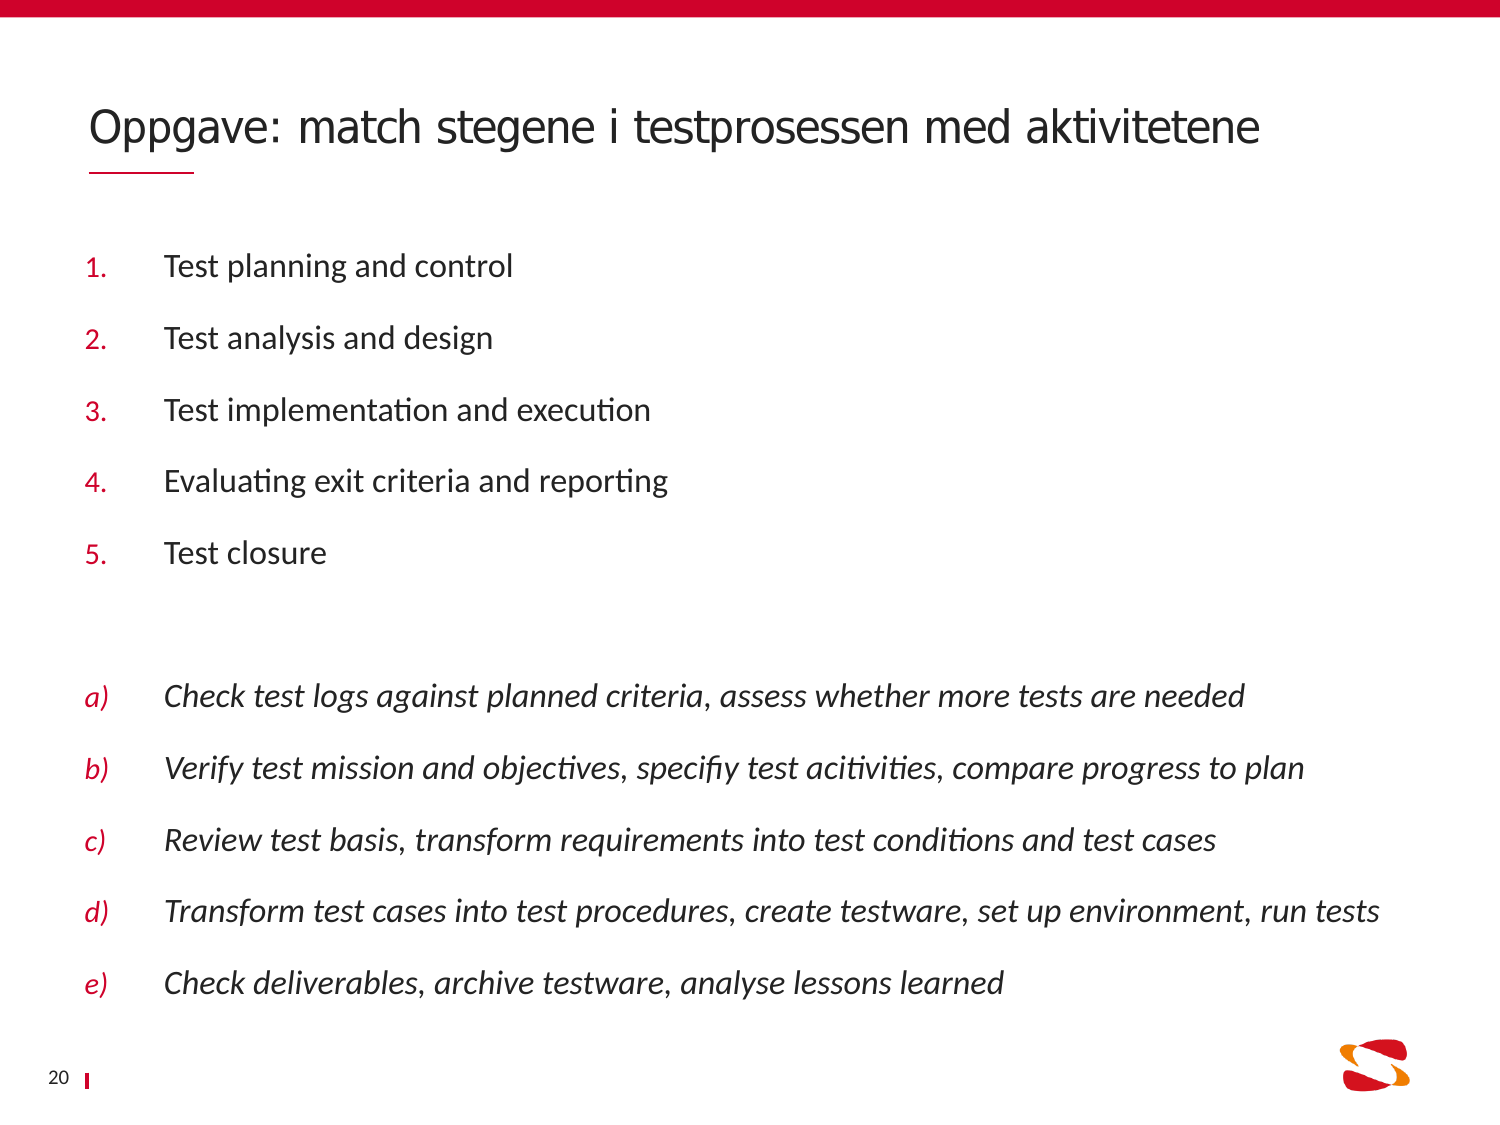

# Oppgave: match stegene i testprosessen med aktivitetene
Test planning and control
Test analysis and design
Test implementation and execution
Evaluating exit criteria and reporting
Test closure

Check test logs against planned criteria, assess whether more tests are needed
Verify test mission and objectives, specifiy test acitivities, compare progress to plan
Review test basis, transform requirements into test conditions and test cases
Transform test cases into test procedures, create testware, set up environment, run tests
Check deliverables, archive testware, analyse lessons learned

20